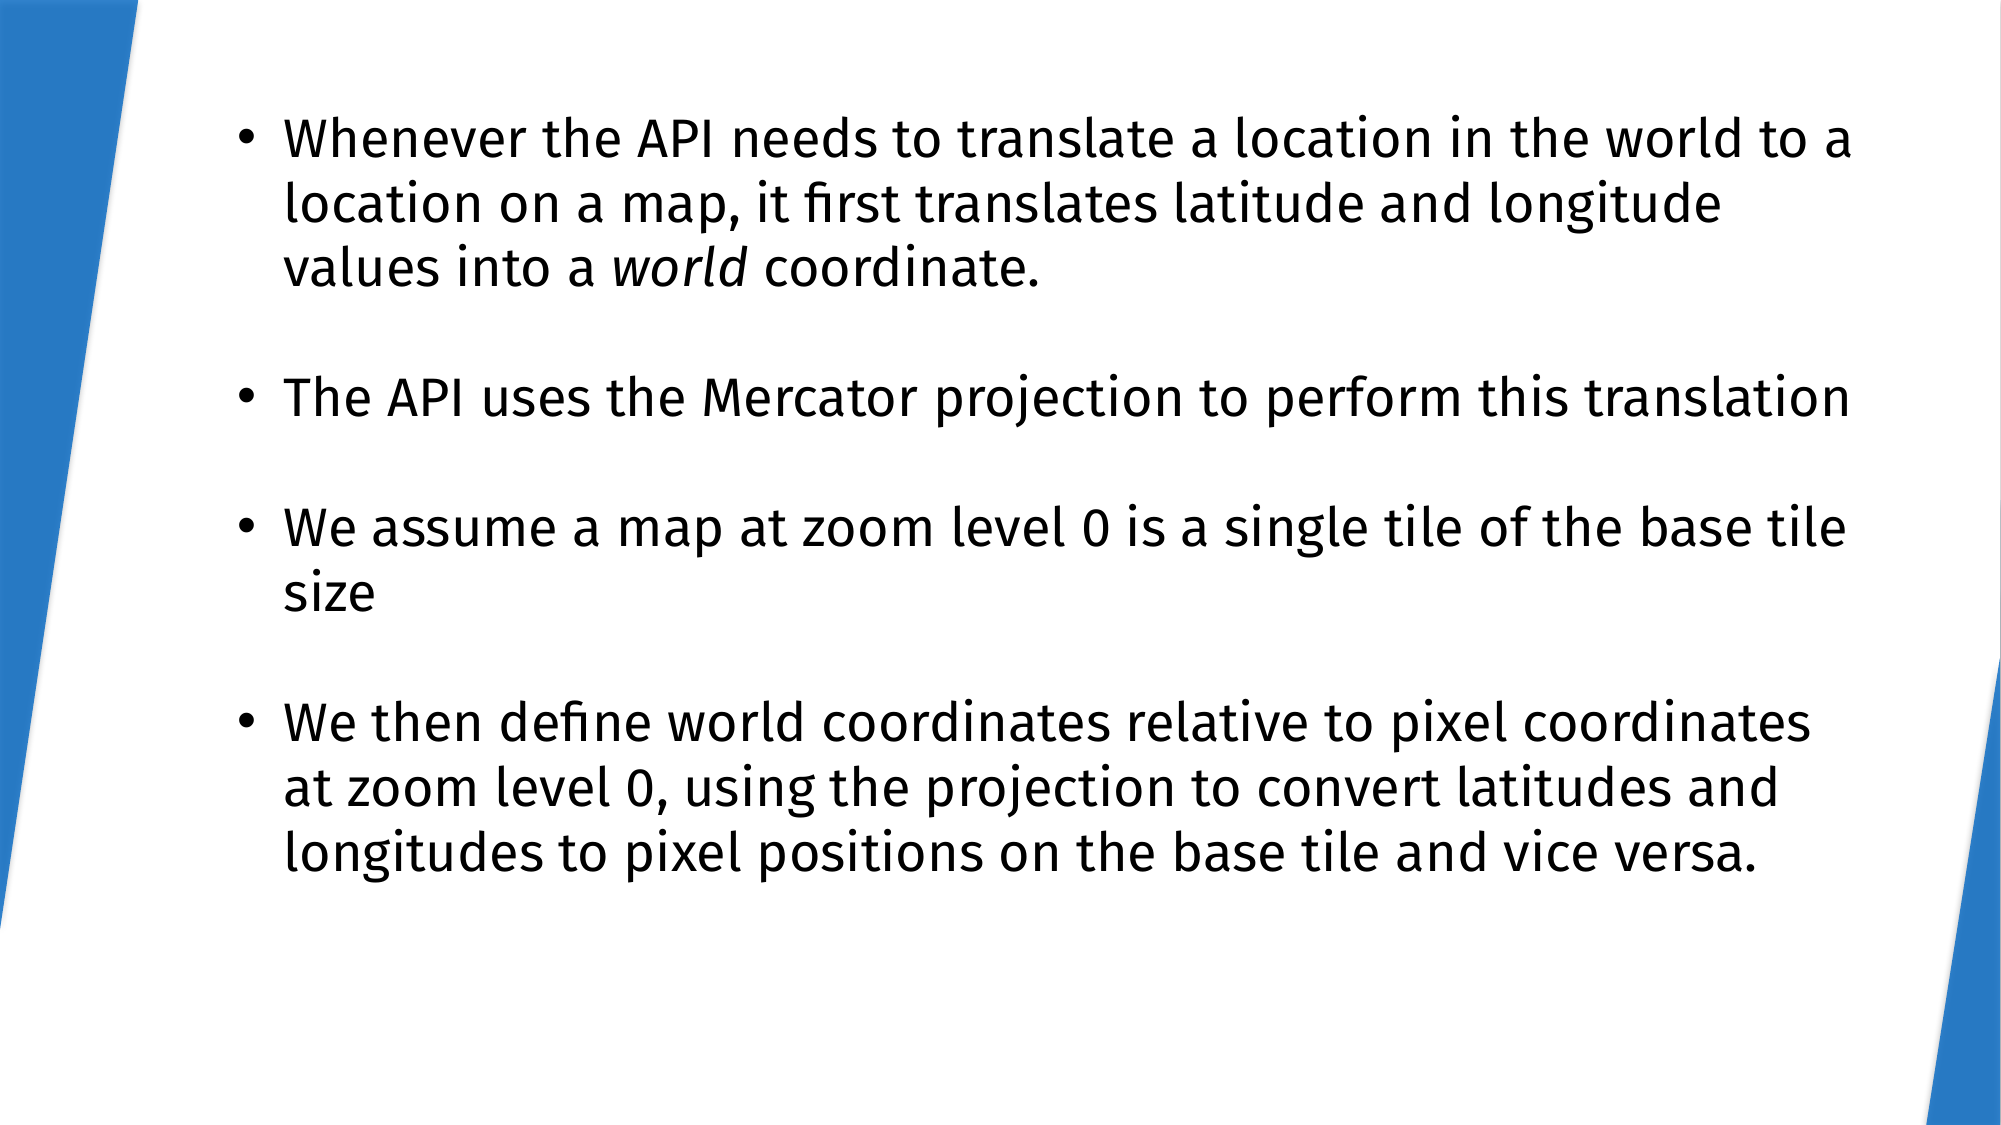

Whenever the API needs to translate a location in the world to a location on a map, it first translates latitude and longitude values into a world coordinate.

The API uses the Mercator projection to perform this translation

We assume a map at zoom level 0 is a single tile of the base tile size

We then define world coordinates relative to pixel coordinates at zoom level 0, using the projection to convert latitudes and longitudes to pixel positions on the base tile and vice versa.